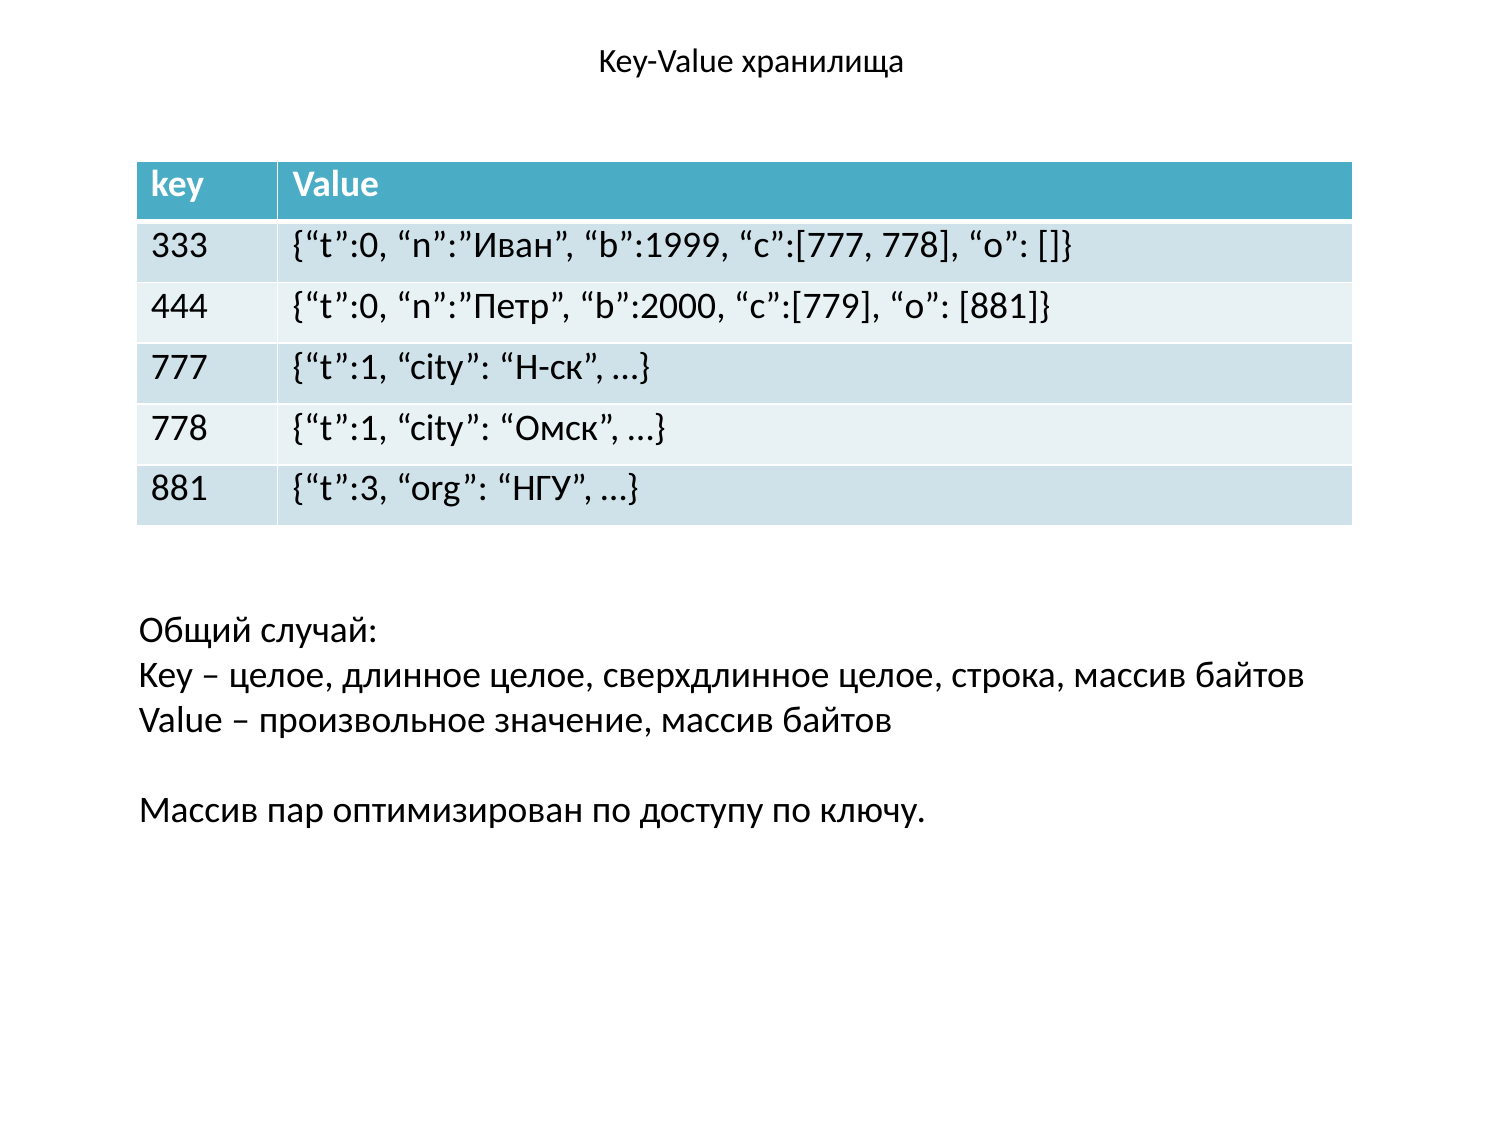

# Key-Value хранилища
| key | Value |
| --- | --- |
| 333 | {“t”:0, “n”:”Иван”, “b”:1999, “c”:[777, 778], “o”: []} |
| 444 | {“t”:0, “n”:”Петр”, “b”:2000, “c”:[779], “o”: [881]} |
| 777 | {“t”:1, “city”: “Н-ск”, …} |
| 778 | {“t”:1, “city”: “Омск”, …} |
| 881 | {“t”:3, “org”: “НГУ”, …} |
Общий случай:
Key – целое, длинное целое, сверхдлинное целое, строка, массив байтов
Value – произвольное значение, массив байтов

Массив пар оптимизирован по доступу по ключу.